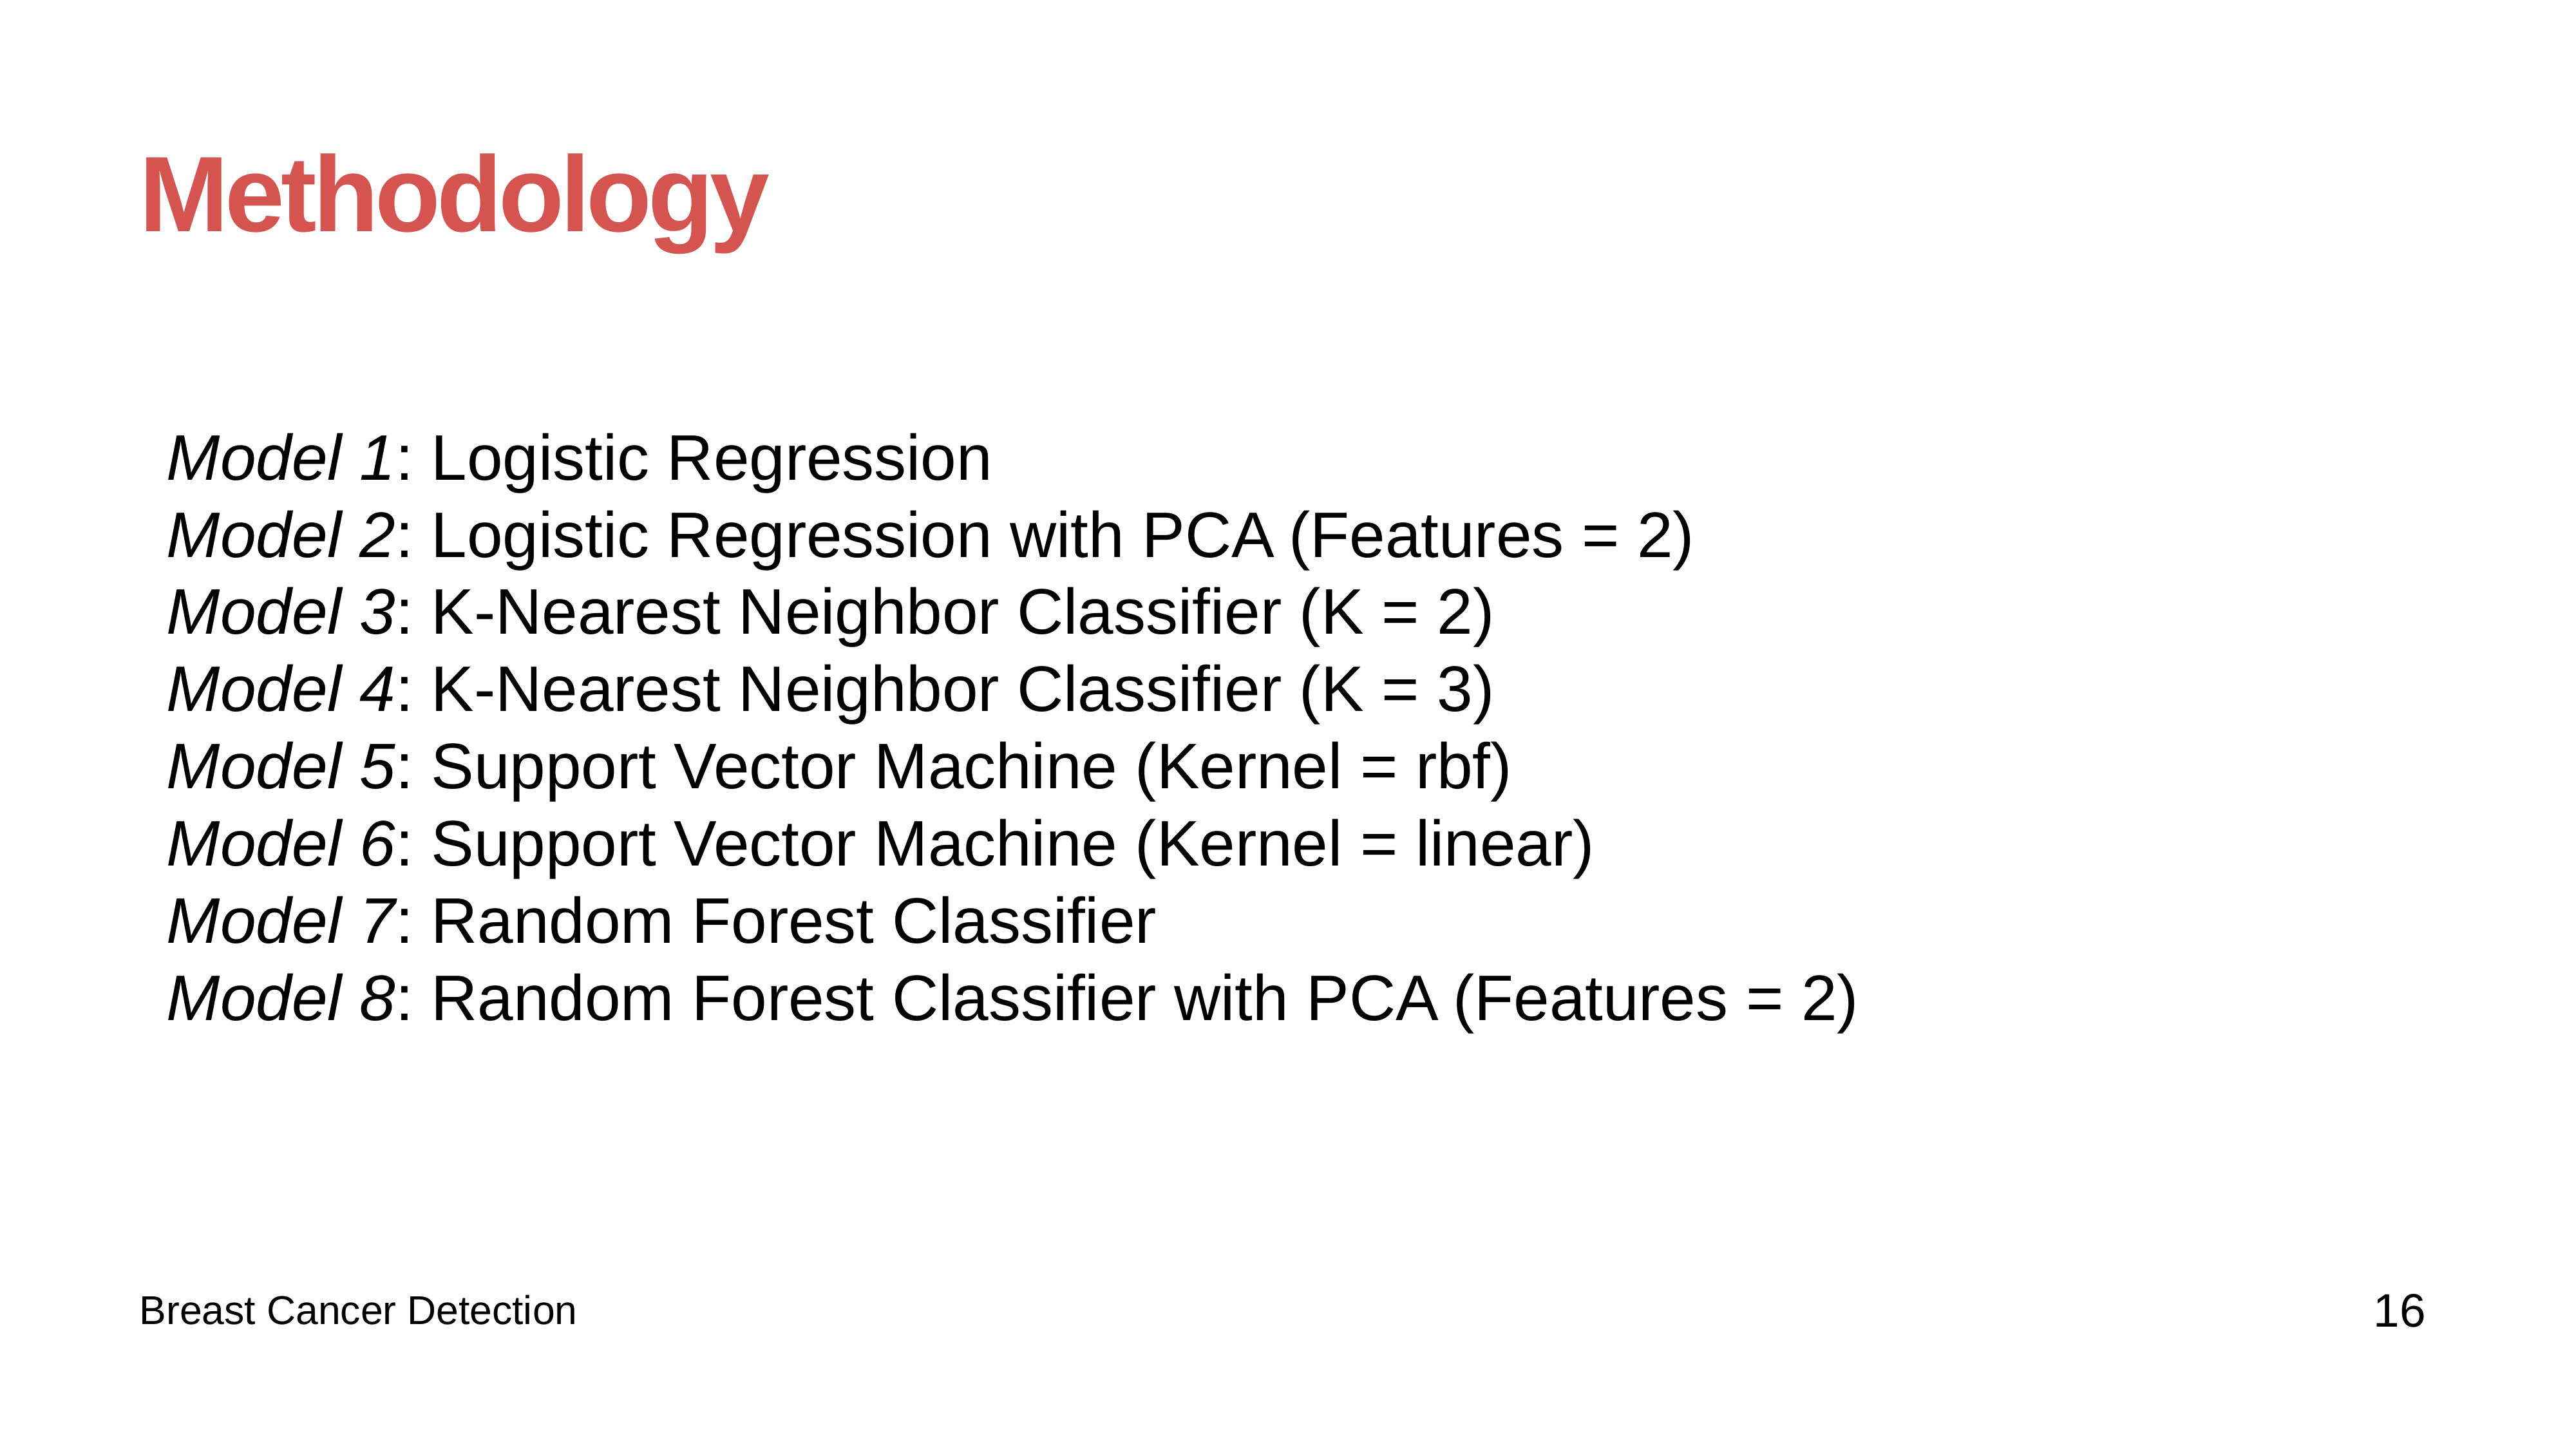

Methodology
Model 1: Logistic Regression
Model 2: Logistic Regression with PCA (Features = 2)
Model 3: K-Nearest Neighbor Classifier (K = 2)
Model 4: K-Nearest Neighbor Classifier (K = 3)
Model 5: Support Vector Machine (Kernel = rbf)
Model 6: Support Vector Machine (Kernel = linear)
Model 7: Random Forest Classifier
Model 8: Random Forest Classifier with PCA (Features = 2)
16
Breast Cancer Detection